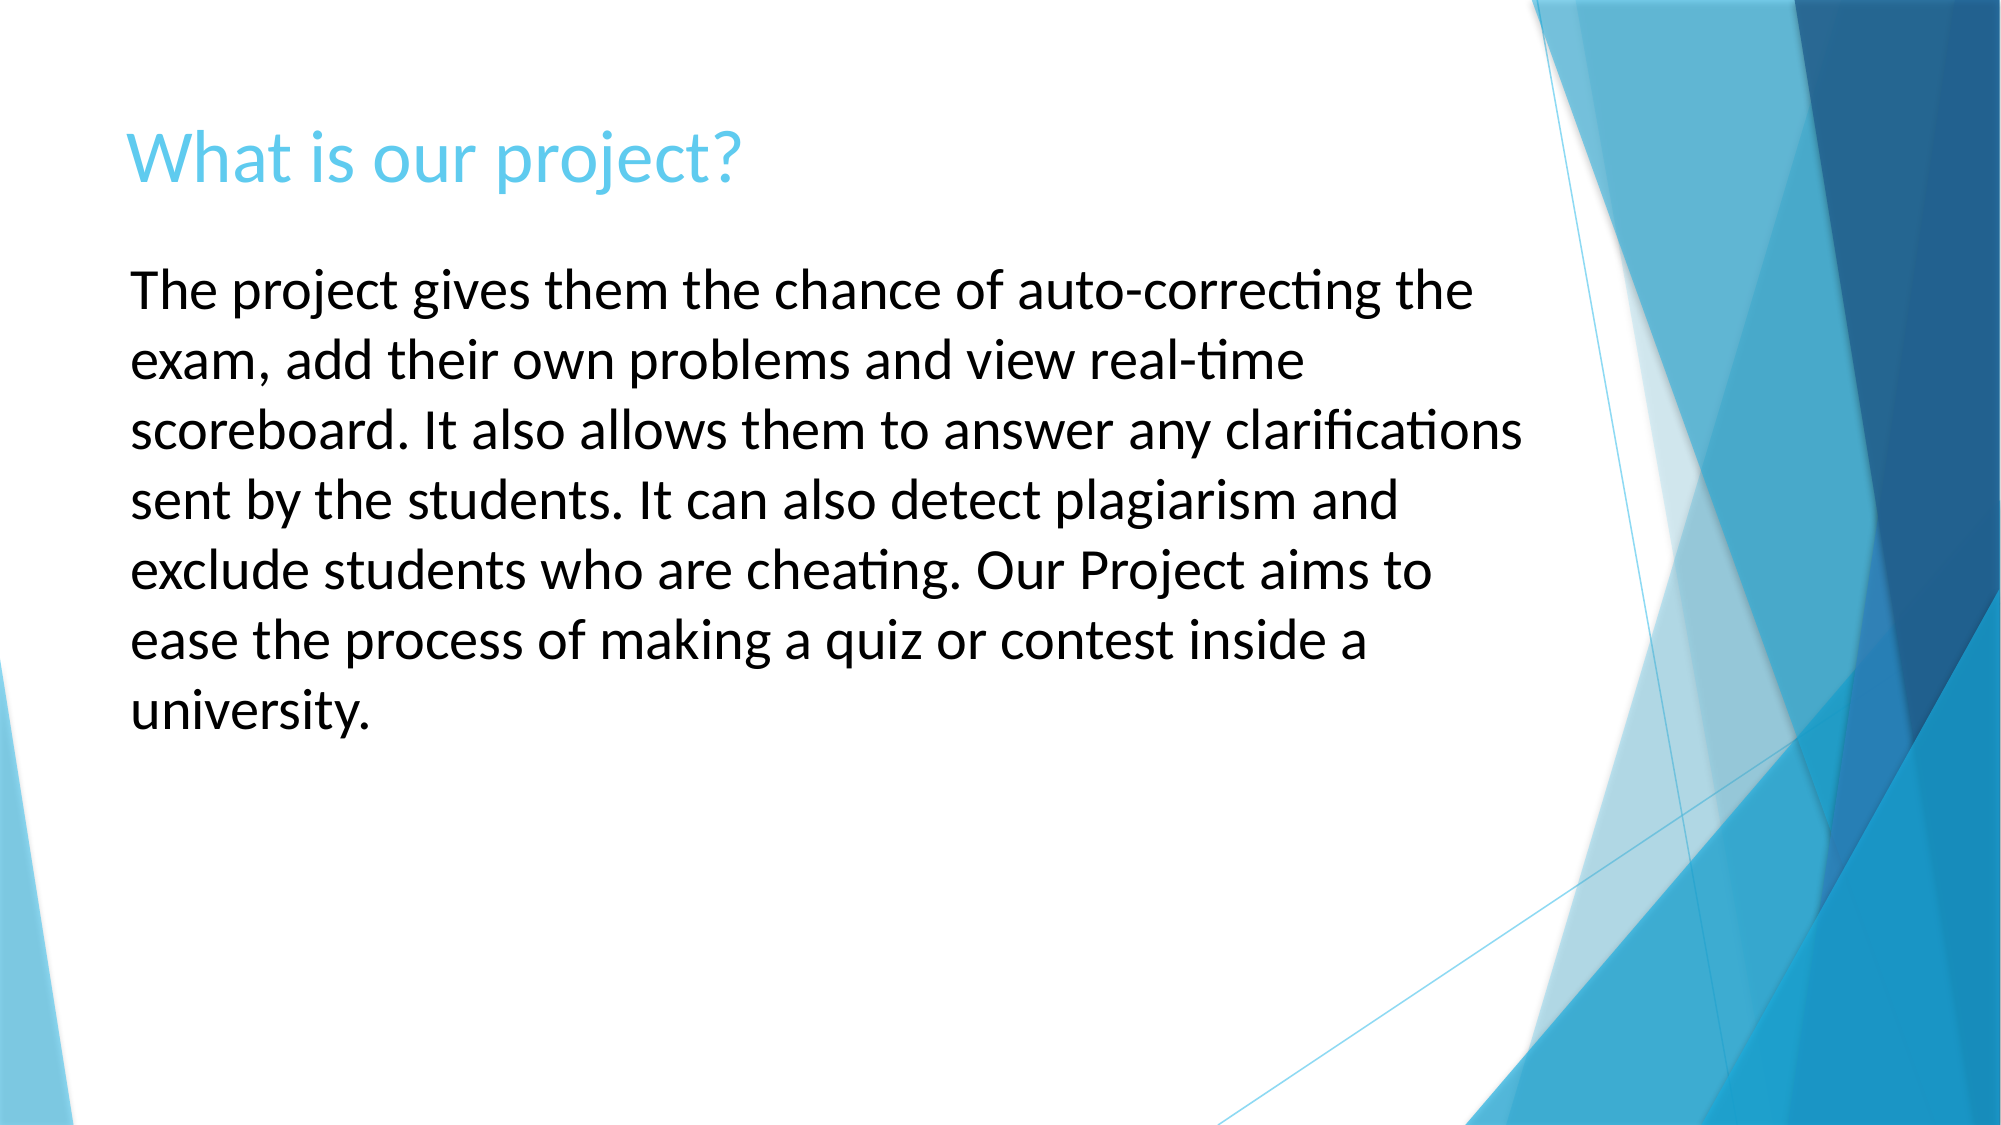

# What is our project?
The project gives them the chance of auto-correcting the exam, add their own problems and view real-time scoreboard. It also allows them to answer any clarifications sent by the students. It can also detect plagiarism and exclude students who are cheating. Our Project aims to ease the process of making a quiz or contest inside a university.